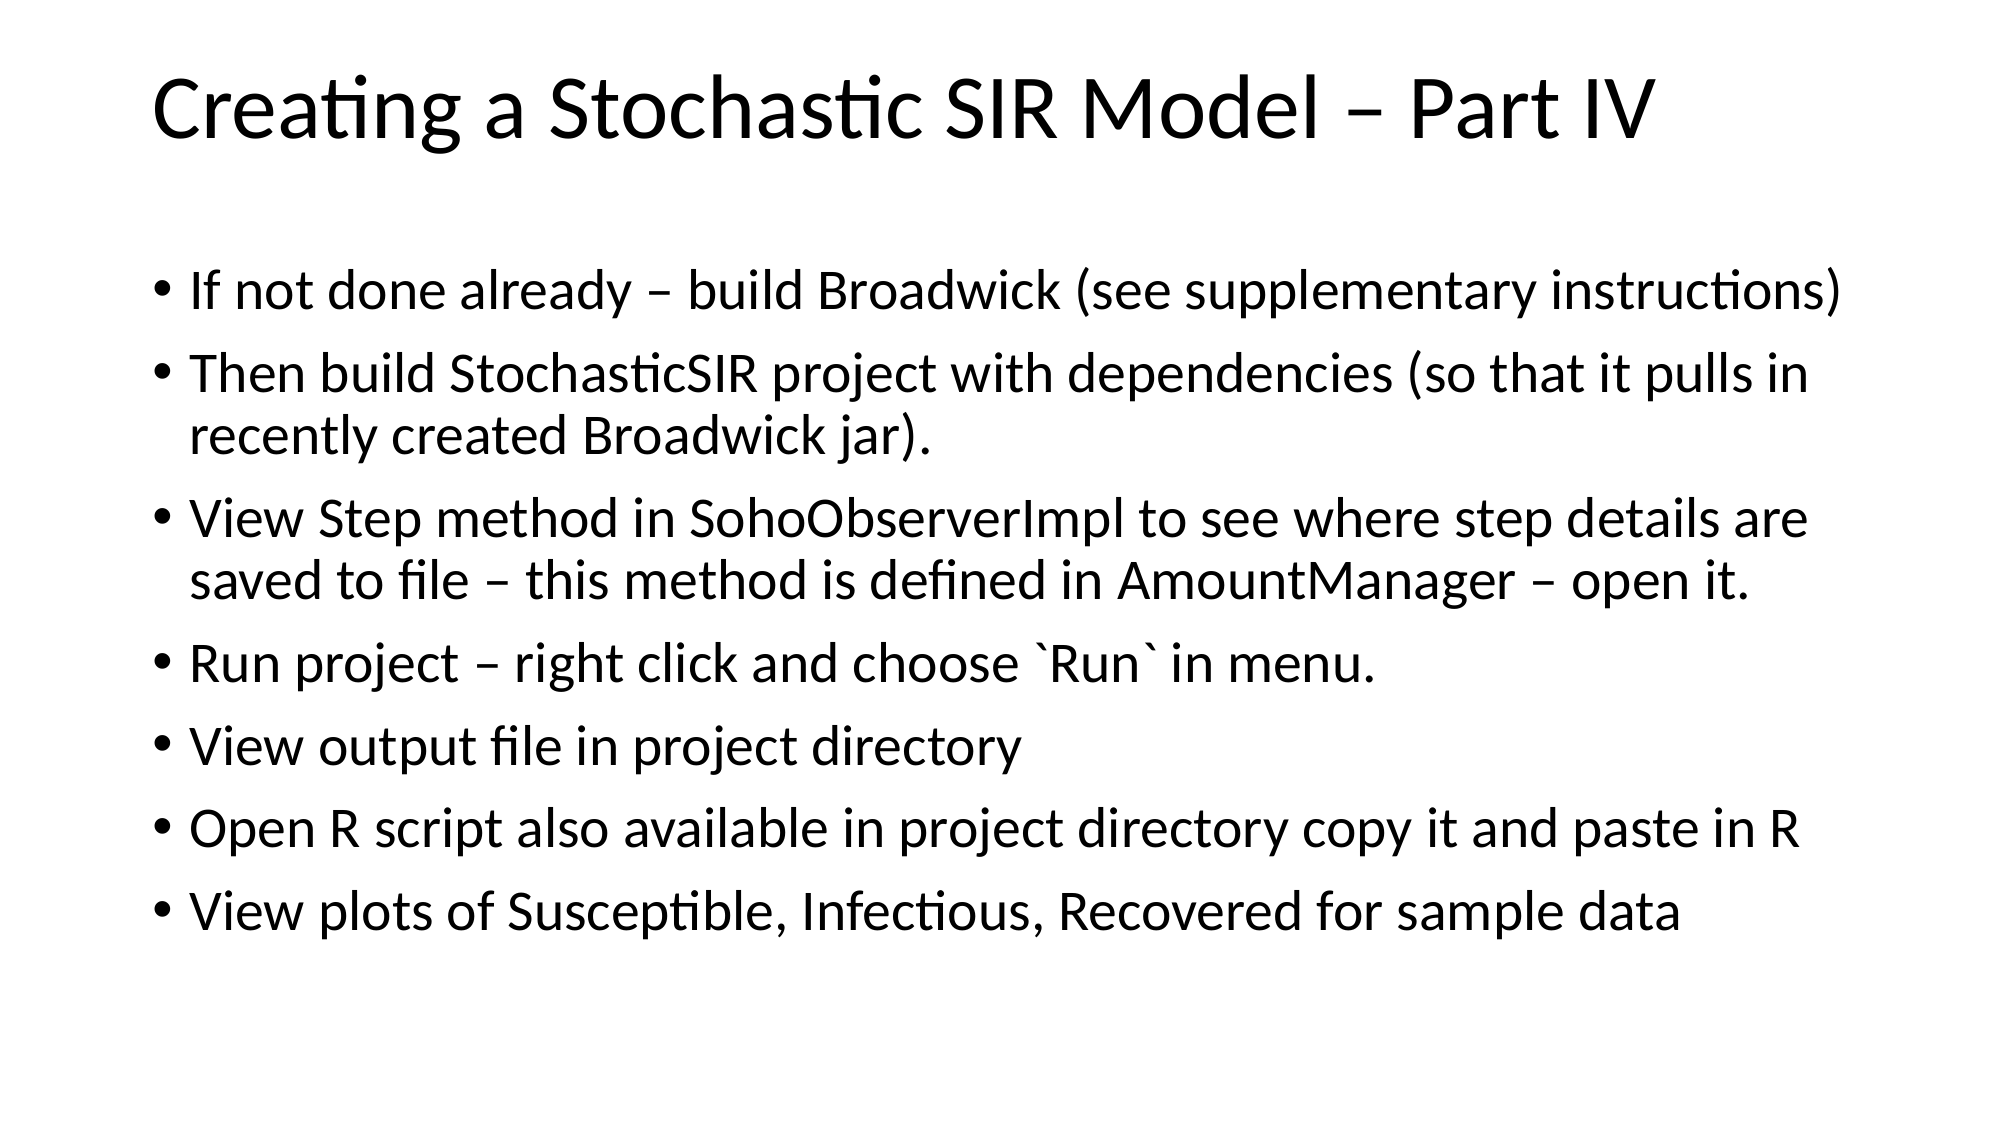

# Creating a Stochastic SIR Model – Part IV

If not done already – build Broadwick (see supplementary instructions)
Then build StochasticSIR project with dependencies (so that it pulls in recently created Broadwick jar).
View Step method in SohoObserverImpl to see where step details are saved to file – this method is defined in AmountManager – open it.
Run project – right click and choose `Run` in menu.
View output file in project directory
Open R script also available in project directory copy it and paste in R
View plots of Susceptible, Infectious, Recovered for sample data